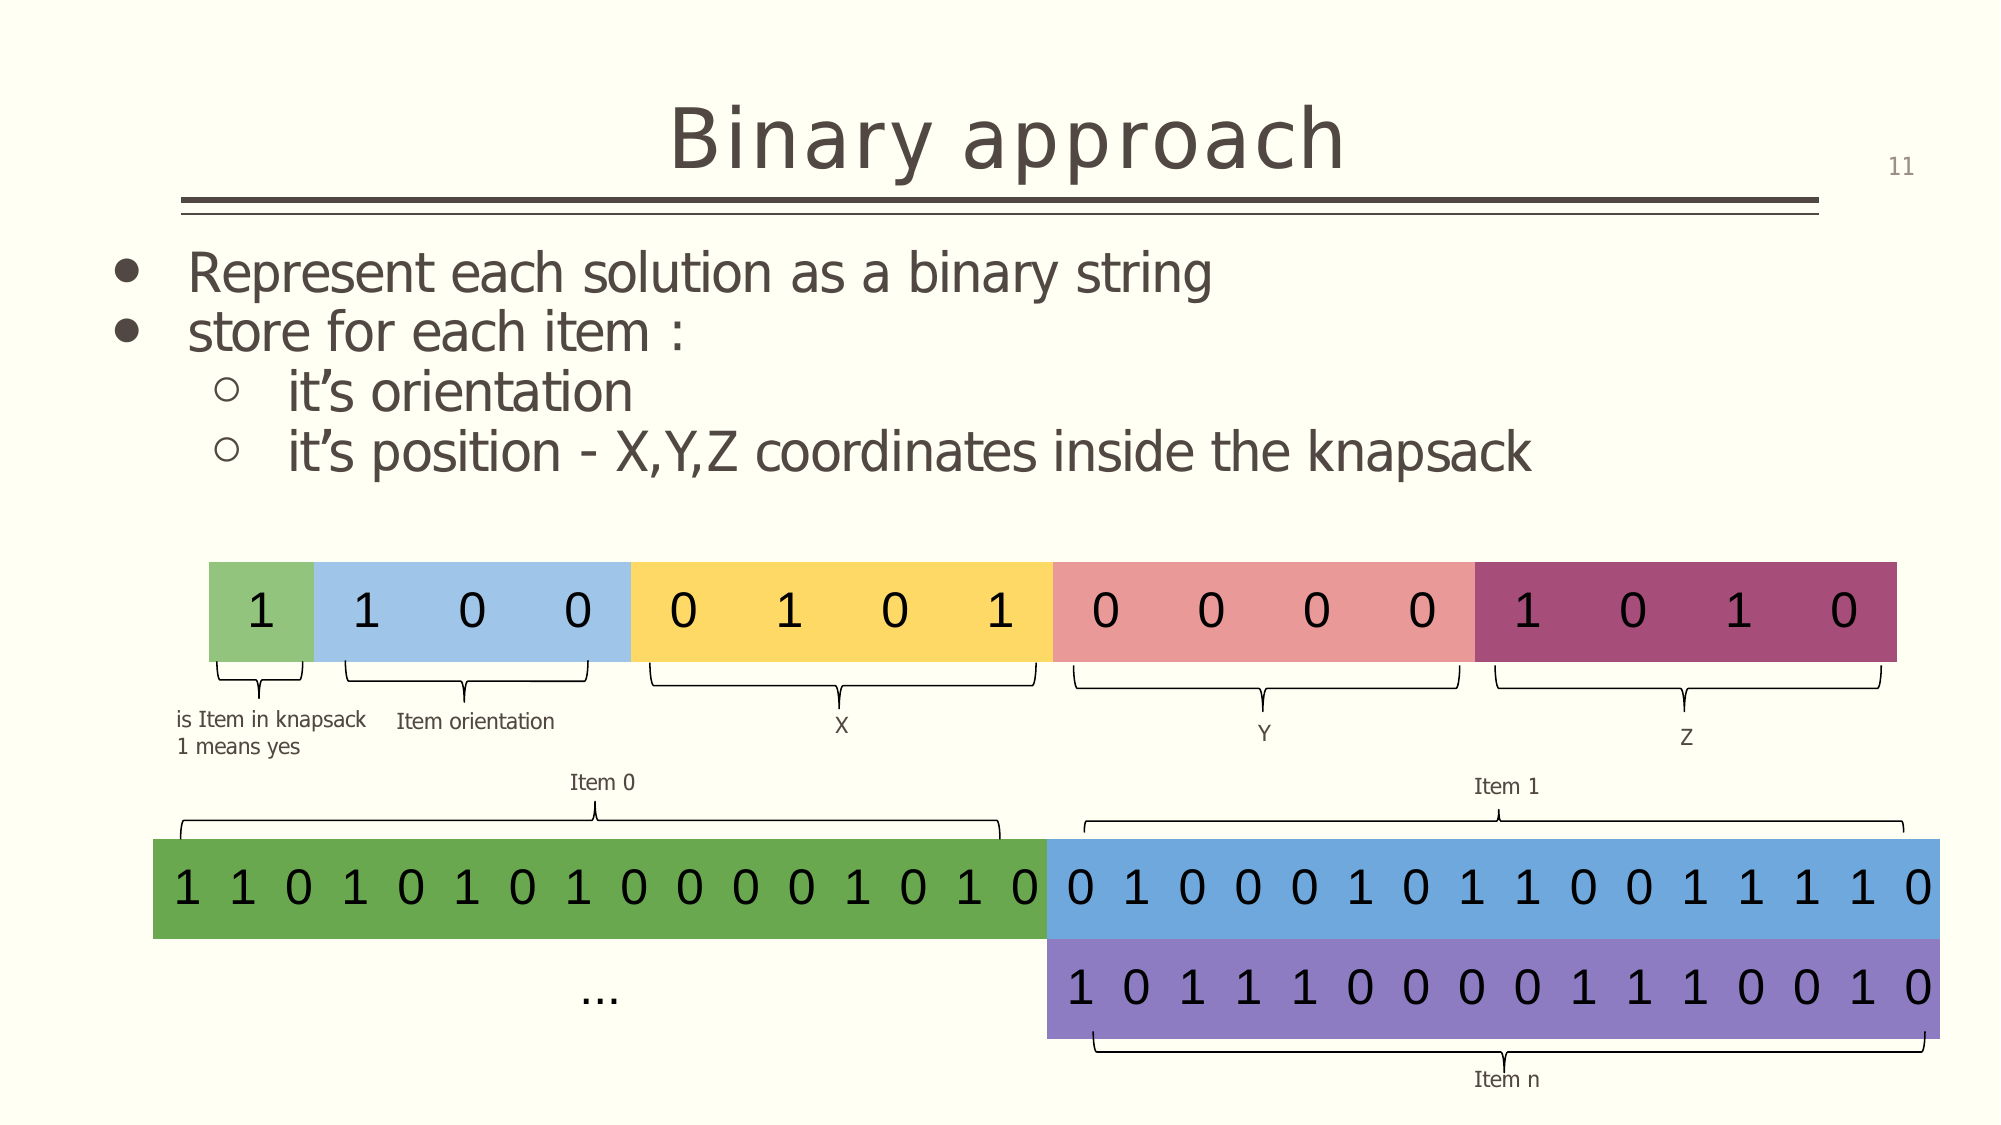

# Binary approach
11
Represent each solution as a binary string
store for each item :
it’s orientation
it’s position - X,Y,Z coordinates inside the knapsack

| 1 | 1 | 0 | 0 | 0 | 1 | 0 | 1 | 0 | 0 | 0 | 0 | 1 | 0 | 1 | 0 |
| --- | --- | --- | --- | --- | --- | --- | --- | --- | --- | --- | --- | --- | --- | --- | --- |

is Item in knapsack 1 means yes
Item orientation
X
Y
Z
Item 0
Item 1
| 1 | 1 | 0 | 1 | 0 | 1 | 0 | 1 | 0 | 0 | 0 | 0 | 1 | 0 | 1 | 0 | 0 | 1 | 0 | 0 | 0 | 1 | 0 | 1 | 1 | 0 | 0 | 1 | 1 | 1 | 1 | 0 |
| --- | --- | --- | --- | --- | --- | --- | --- | --- | --- | --- | --- | --- | --- | --- | --- | --- | --- | --- | --- | --- | --- | --- | --- | --- | --- | --- | --- | --- | --- | --- | --- |
| ... |  |  |  |  |  |  |  |  |  |  |  |  |  |  |  | 1 | 0 | 1 | 1 | 1 | 0 | 0 | 0 | 0 | 1 | 1 | 1 | 0 | 0 | 1 | 0 |
Item n